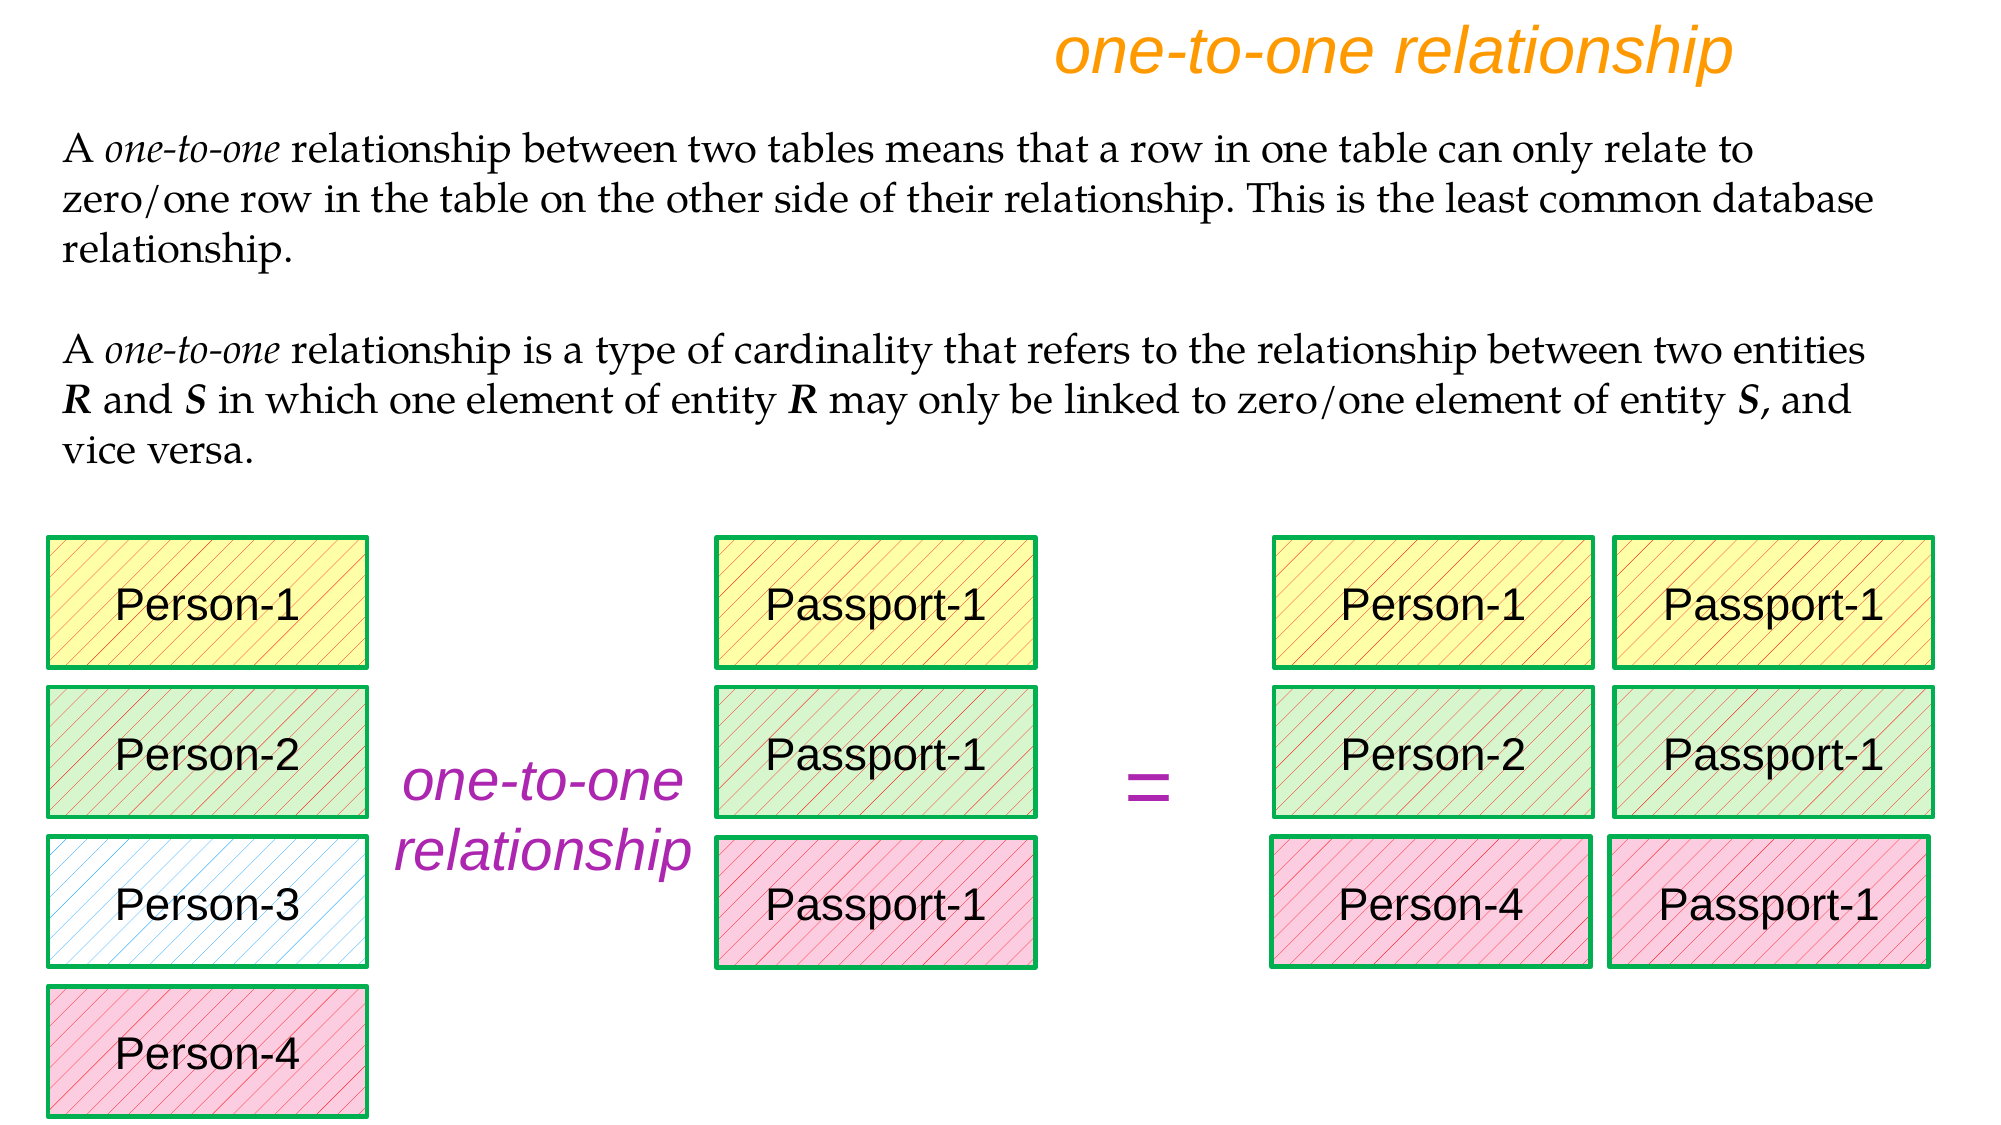

one-to-one relationship

A one-to-one relationship between two tables means that a row in one table can only relate to zero/one row in the table on the other side of their relationship. This is the least common database relationship.
A one-to-one relationship is a type of cardinality that refers to the relationship between two entities R and S in which one element of entity R may only be linked to zero/one element of entity S, and vice versa.

Person-1
Passport-1
Person-1
Passport-1
Person-2
Passport-1
Person-2
Passport-1
=
Person-3
Person-4
Passport-1
Passport-1
Person-4
one-to-one relationship